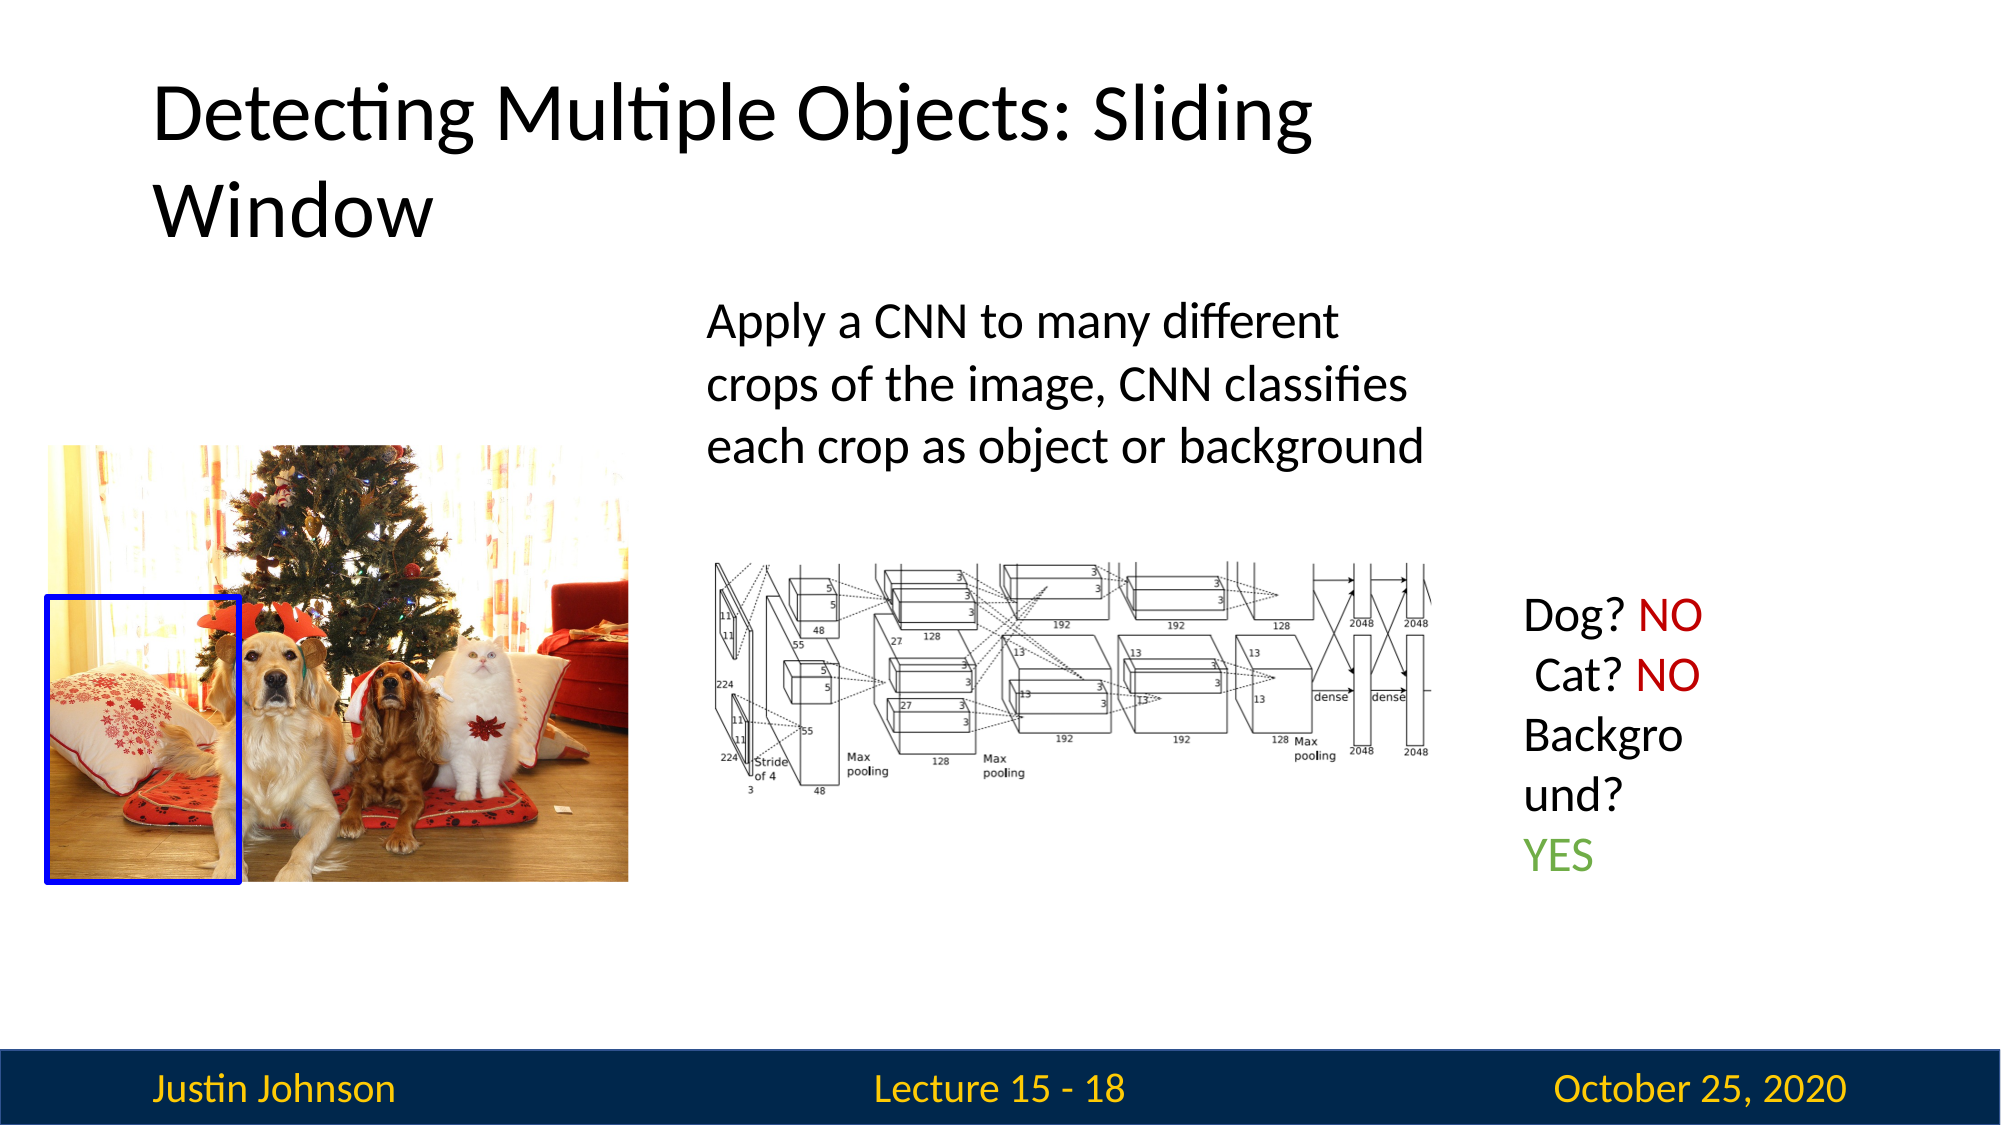

# Detecting Multiple Objects: Sliding Window
Apply a CNN to many different  crops of the image, CNN classifies  each crop as object or background

Dog? NO  Cat? NO
Background? YES

Justin Johnson
October 25, 2020
Lecture 15 - 18